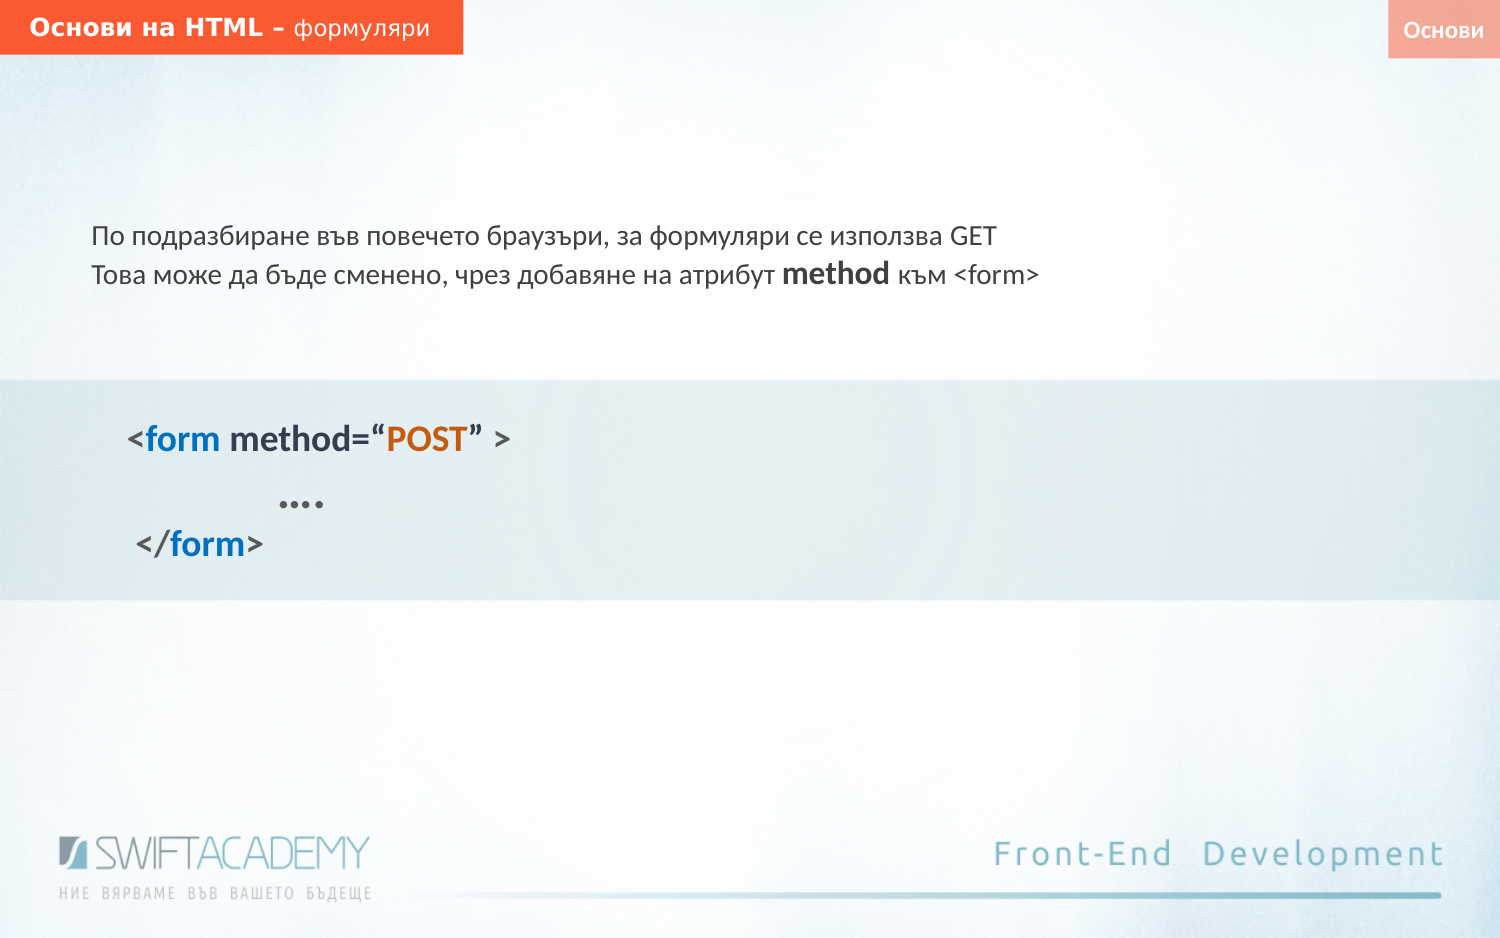

Основи на HTML – формуляри
Основи
По подразбиране във повечето браузъри, за формуляри се използва GET
Това може да бъде сменено, чрез добавяне на атрибут method към <form>

<form method=“POST” >
	….
 </form>